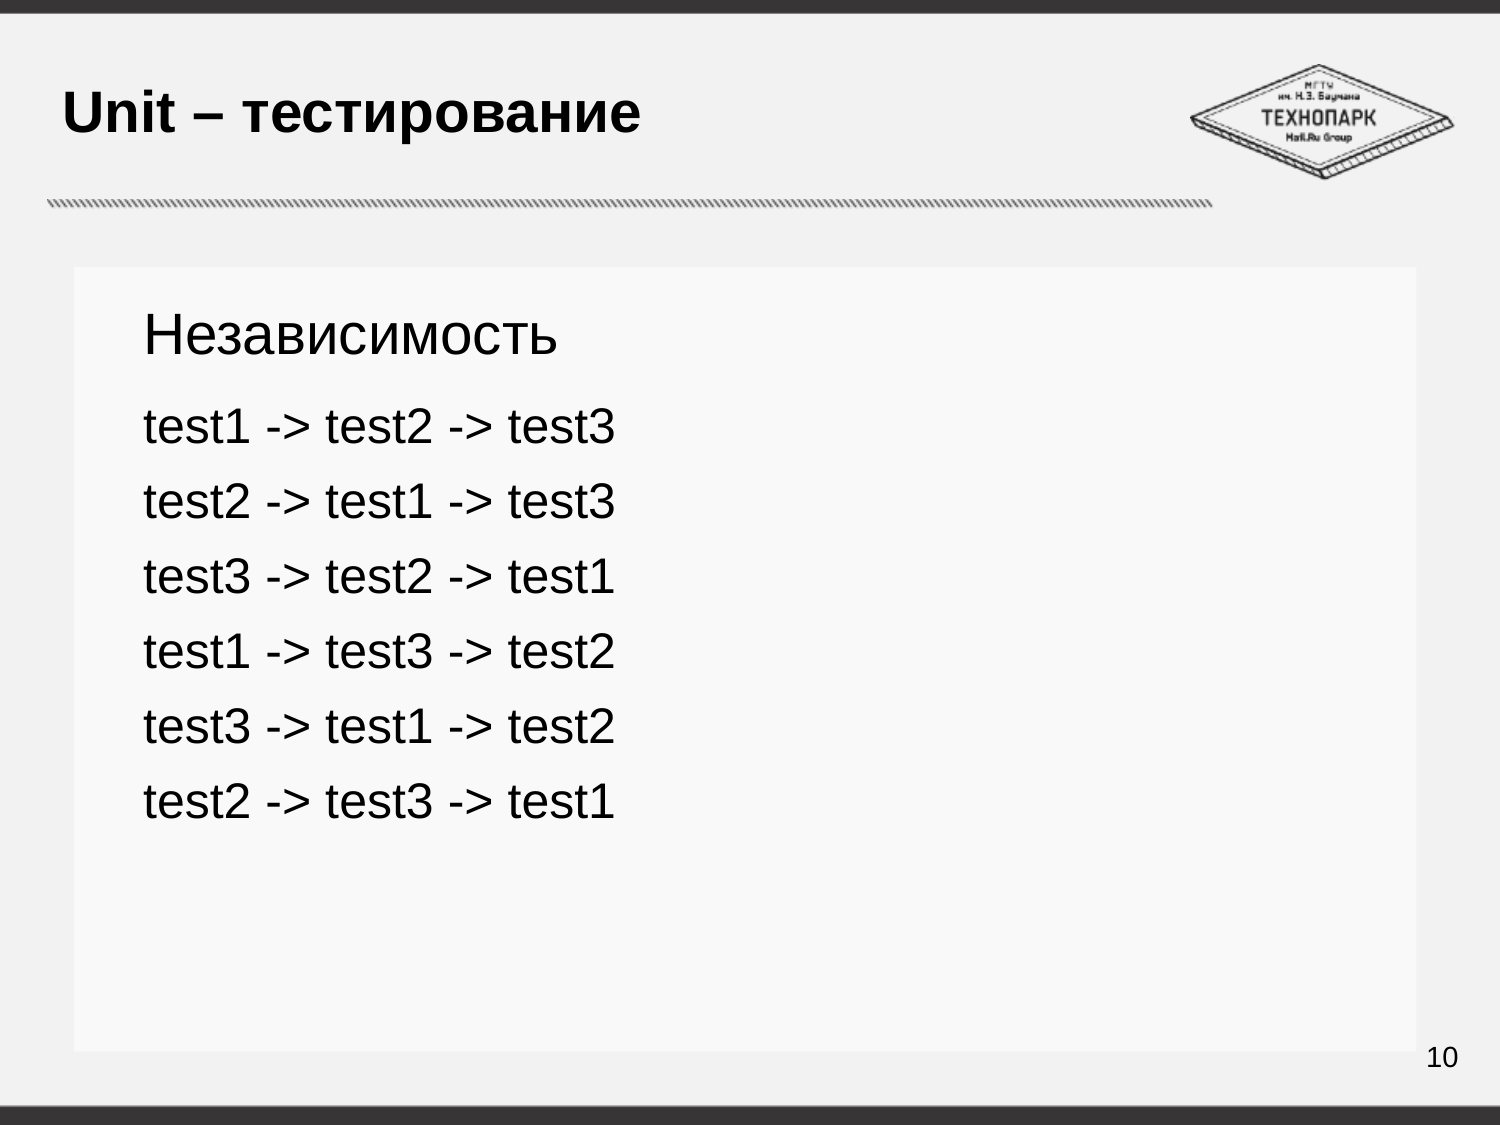

# Unit – тестирование
Независимость
test1 -> test2 -> test3
test2 -> test1 -> test3
test3 -> test2 -> test1
test1 -> test3 -> test2
test3 -> test1 -> test2
test2 -> test3 -> test1
10